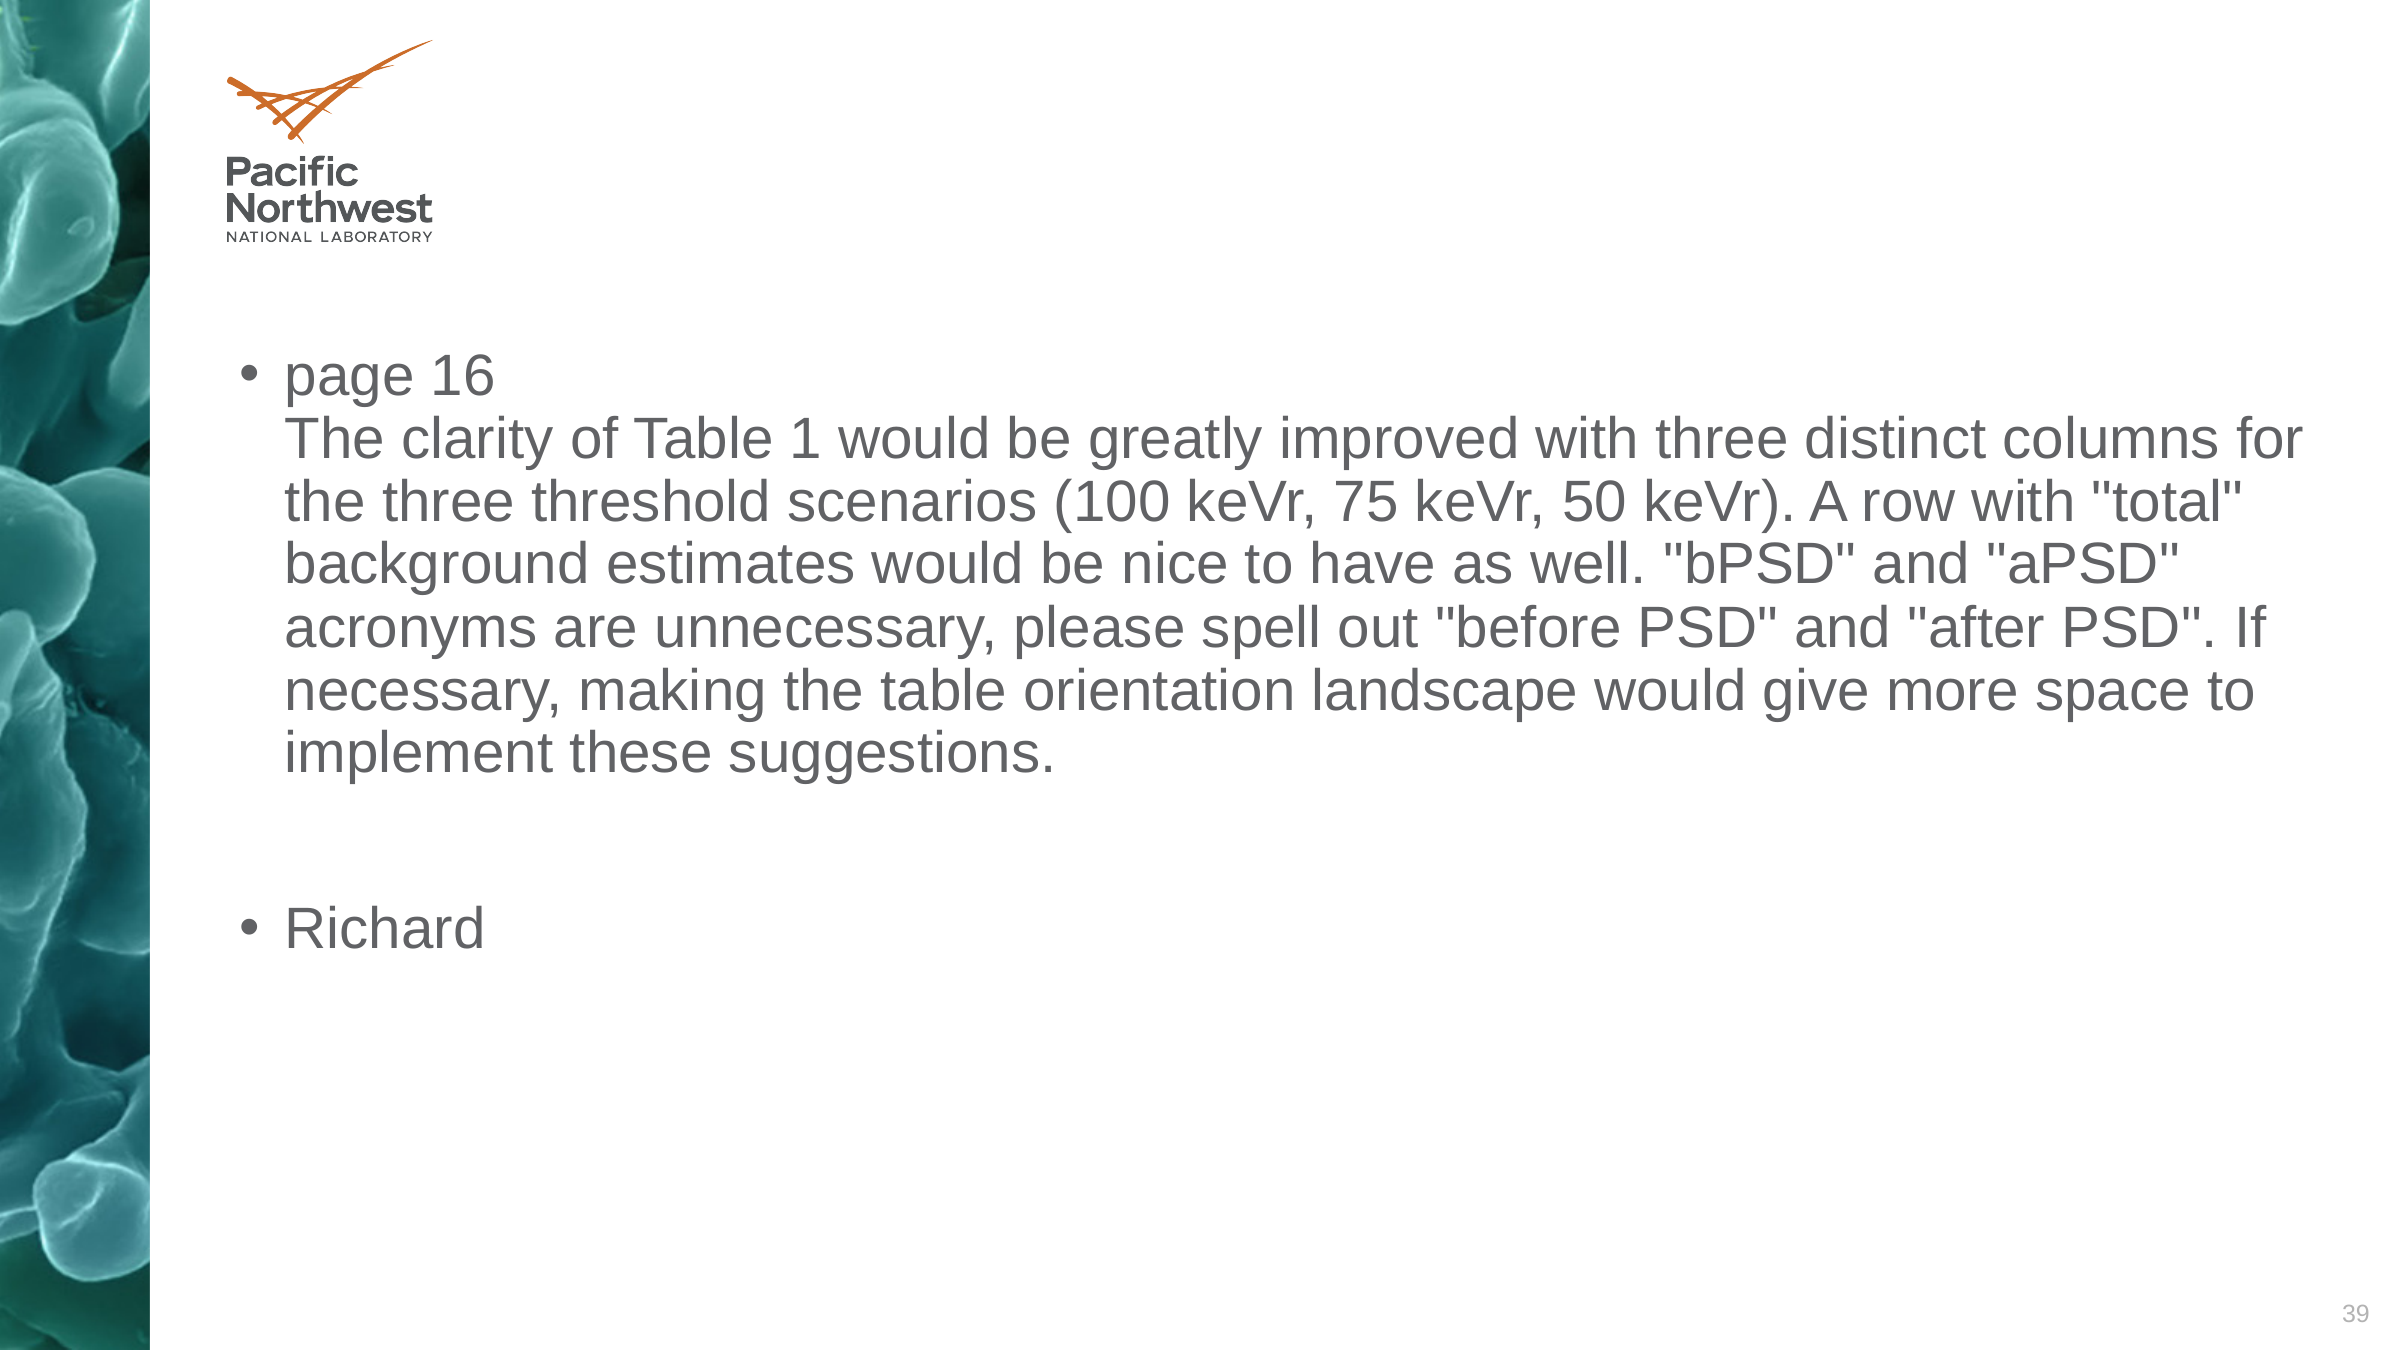

#
page 16
The clarity of Table 1 would be greatly improved with three distinct columns for the three threshold scenarios (100 keVr, 75 keVr, 50 keVr). A row with "total" background estimates would be nice to have as well. "bPSD" and "aPSD" acronyms are unnecessary, please spell out "before PSD" and "after PSD". If necessary, making the table orientation landscape would give more space to implement these suggestions.

Richard
39